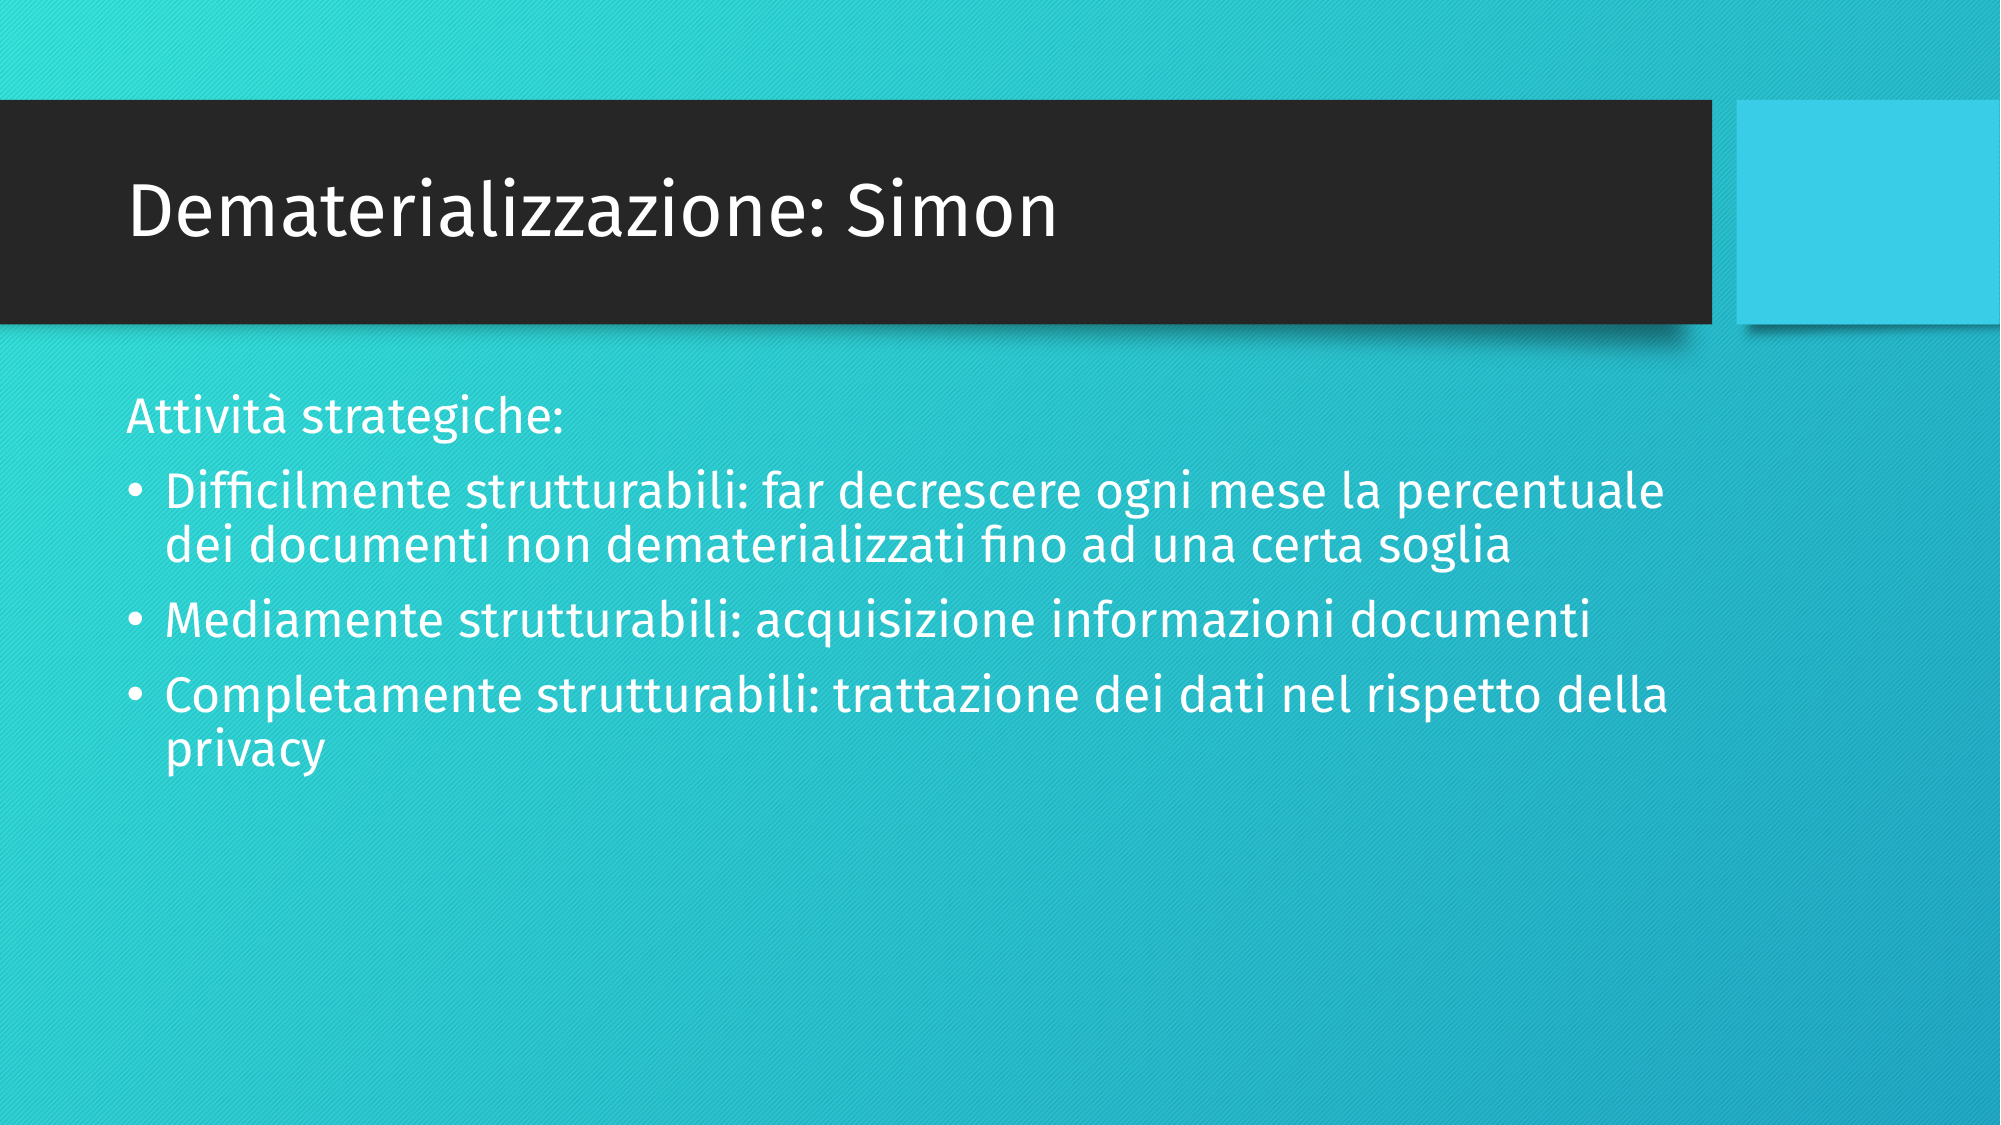

# Dematerializzazione: Simon
Attività strategiche:
Difficilmente strutturabili: far decrescere ogni mese la percentuale dei documenti non dematerializzati fino ad una certa soglia
Mediamente strutturabili: acquisizione informazioni documenti
Completamente strutturabili: trattazione dei dati nel rispetto della privacy